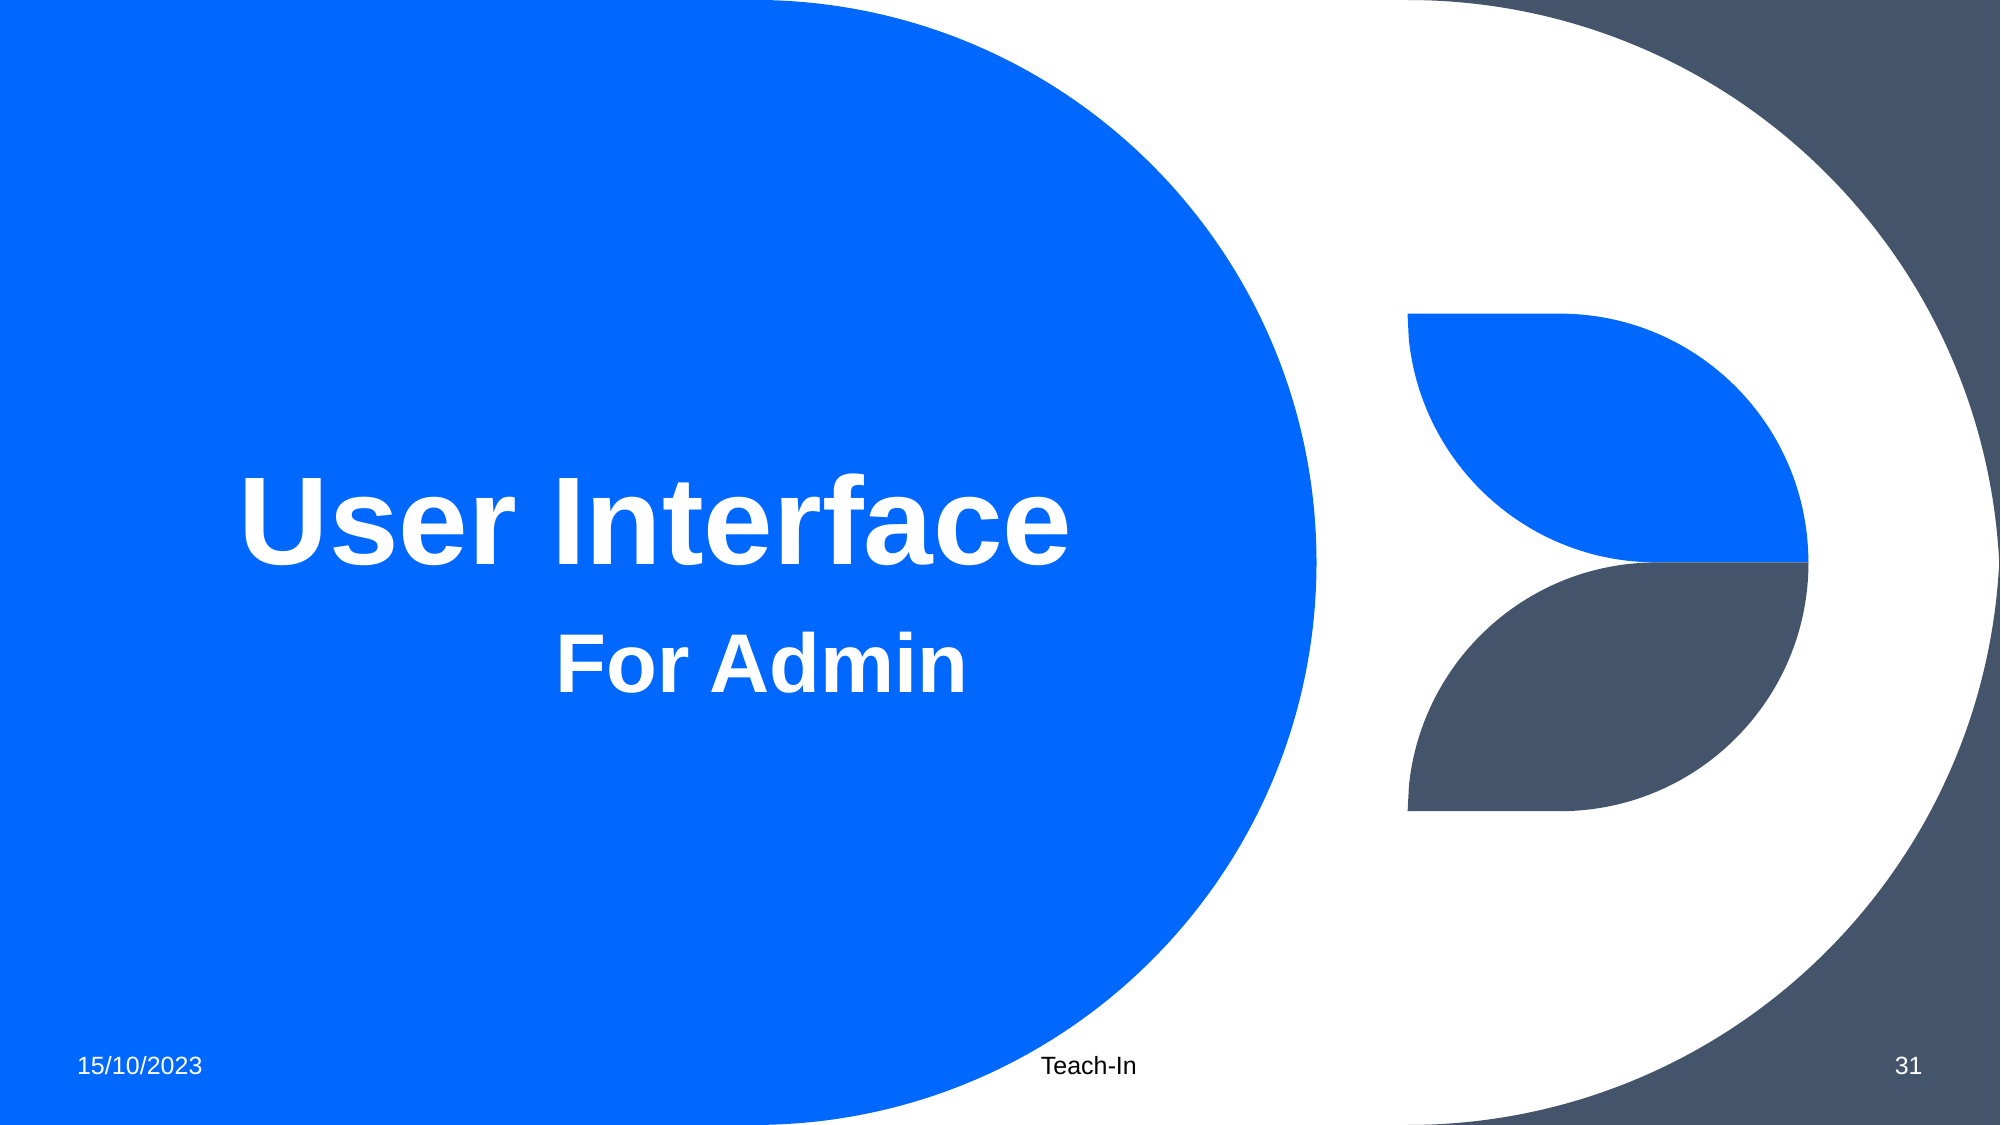

# User Interface
For Admin
Teach-In
15/10/2023
31